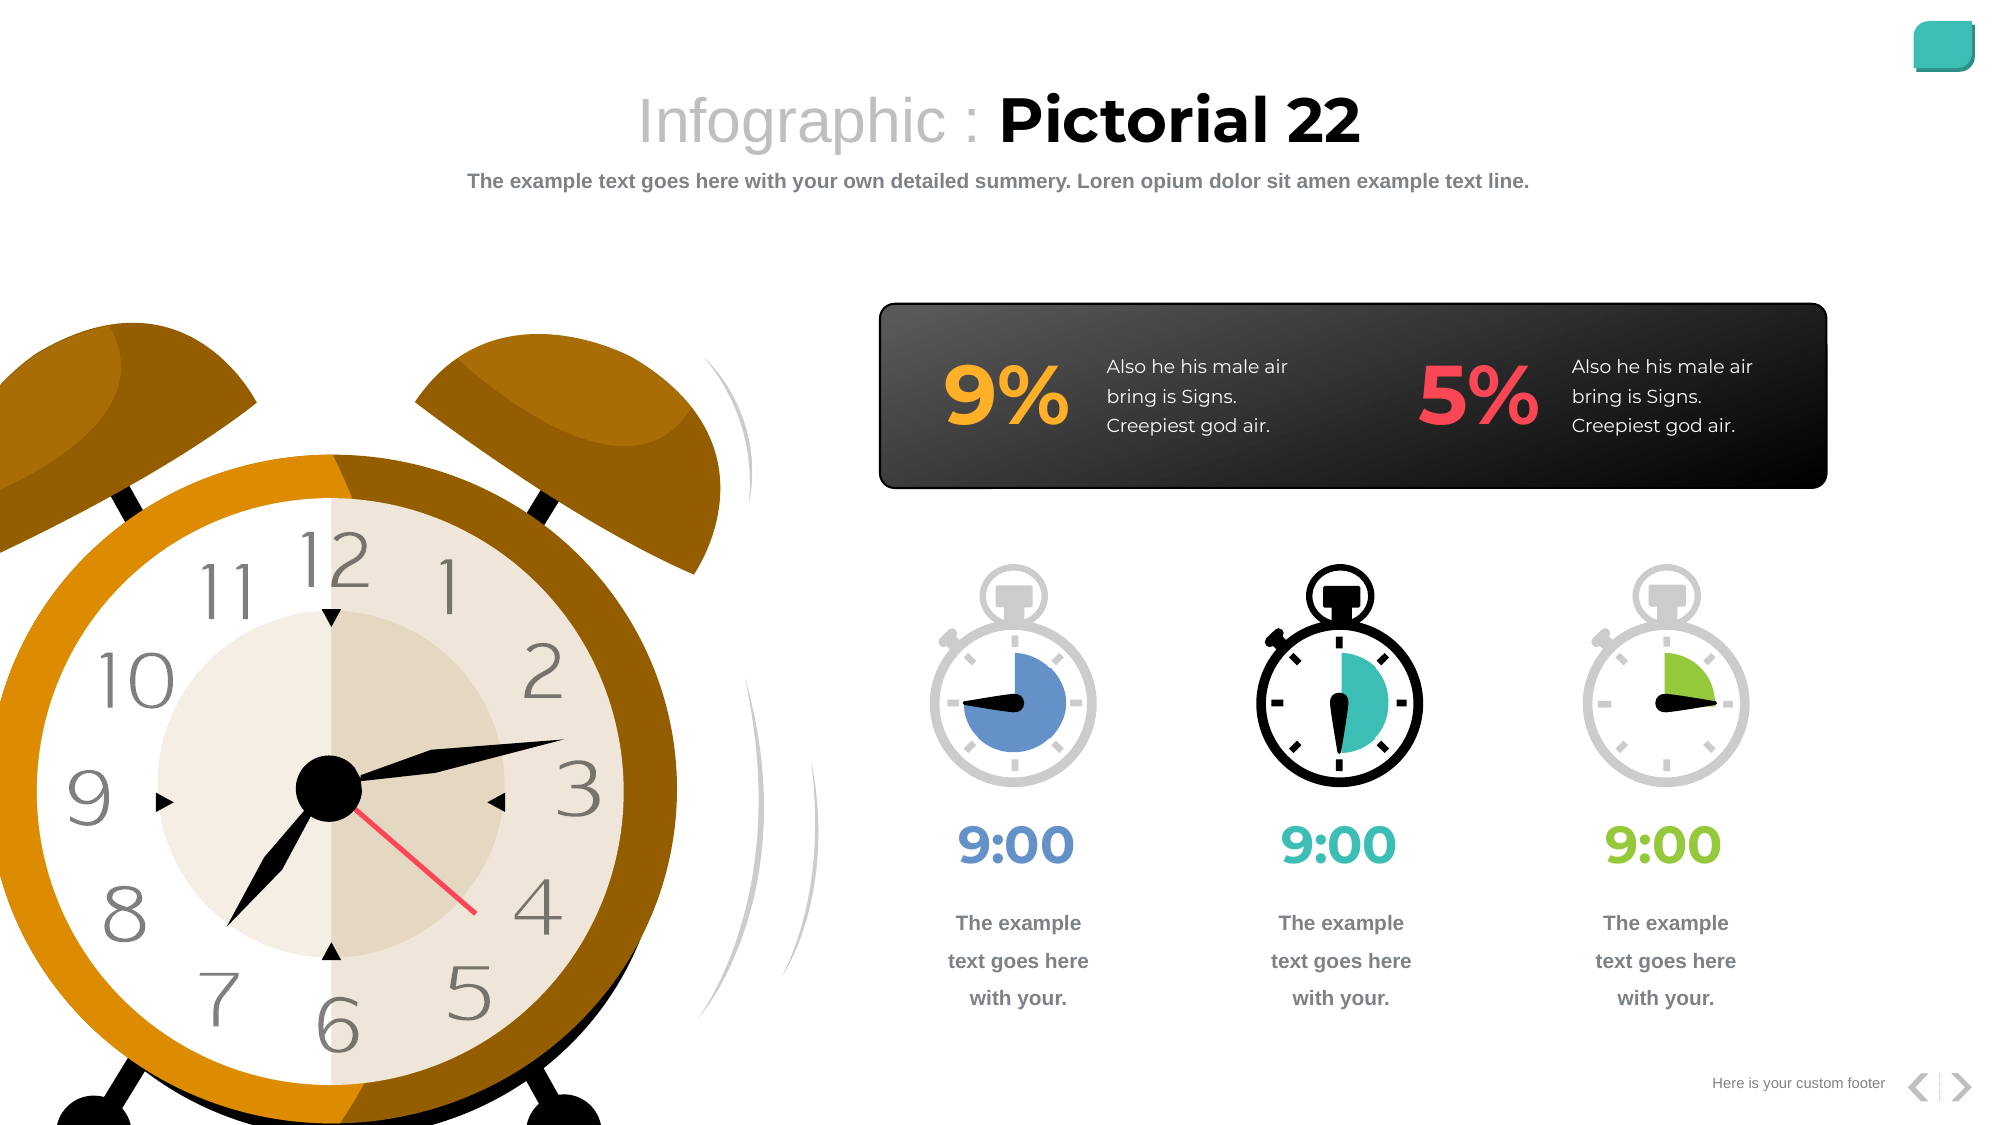

82
Infographic : Pictorial 22
The example text goes here with your own detailed summery. Loren opium dolor sit amen example text line.

9%
5%
Also he his male air bring is Signs. Creepiest god air.
Also he his male air bring is Signs. Creepiest god air.

9:00
9:00
9:00
The example text goes here with your.
The example text goes here with your.
The example text goes here with your.
Here is your custom footer